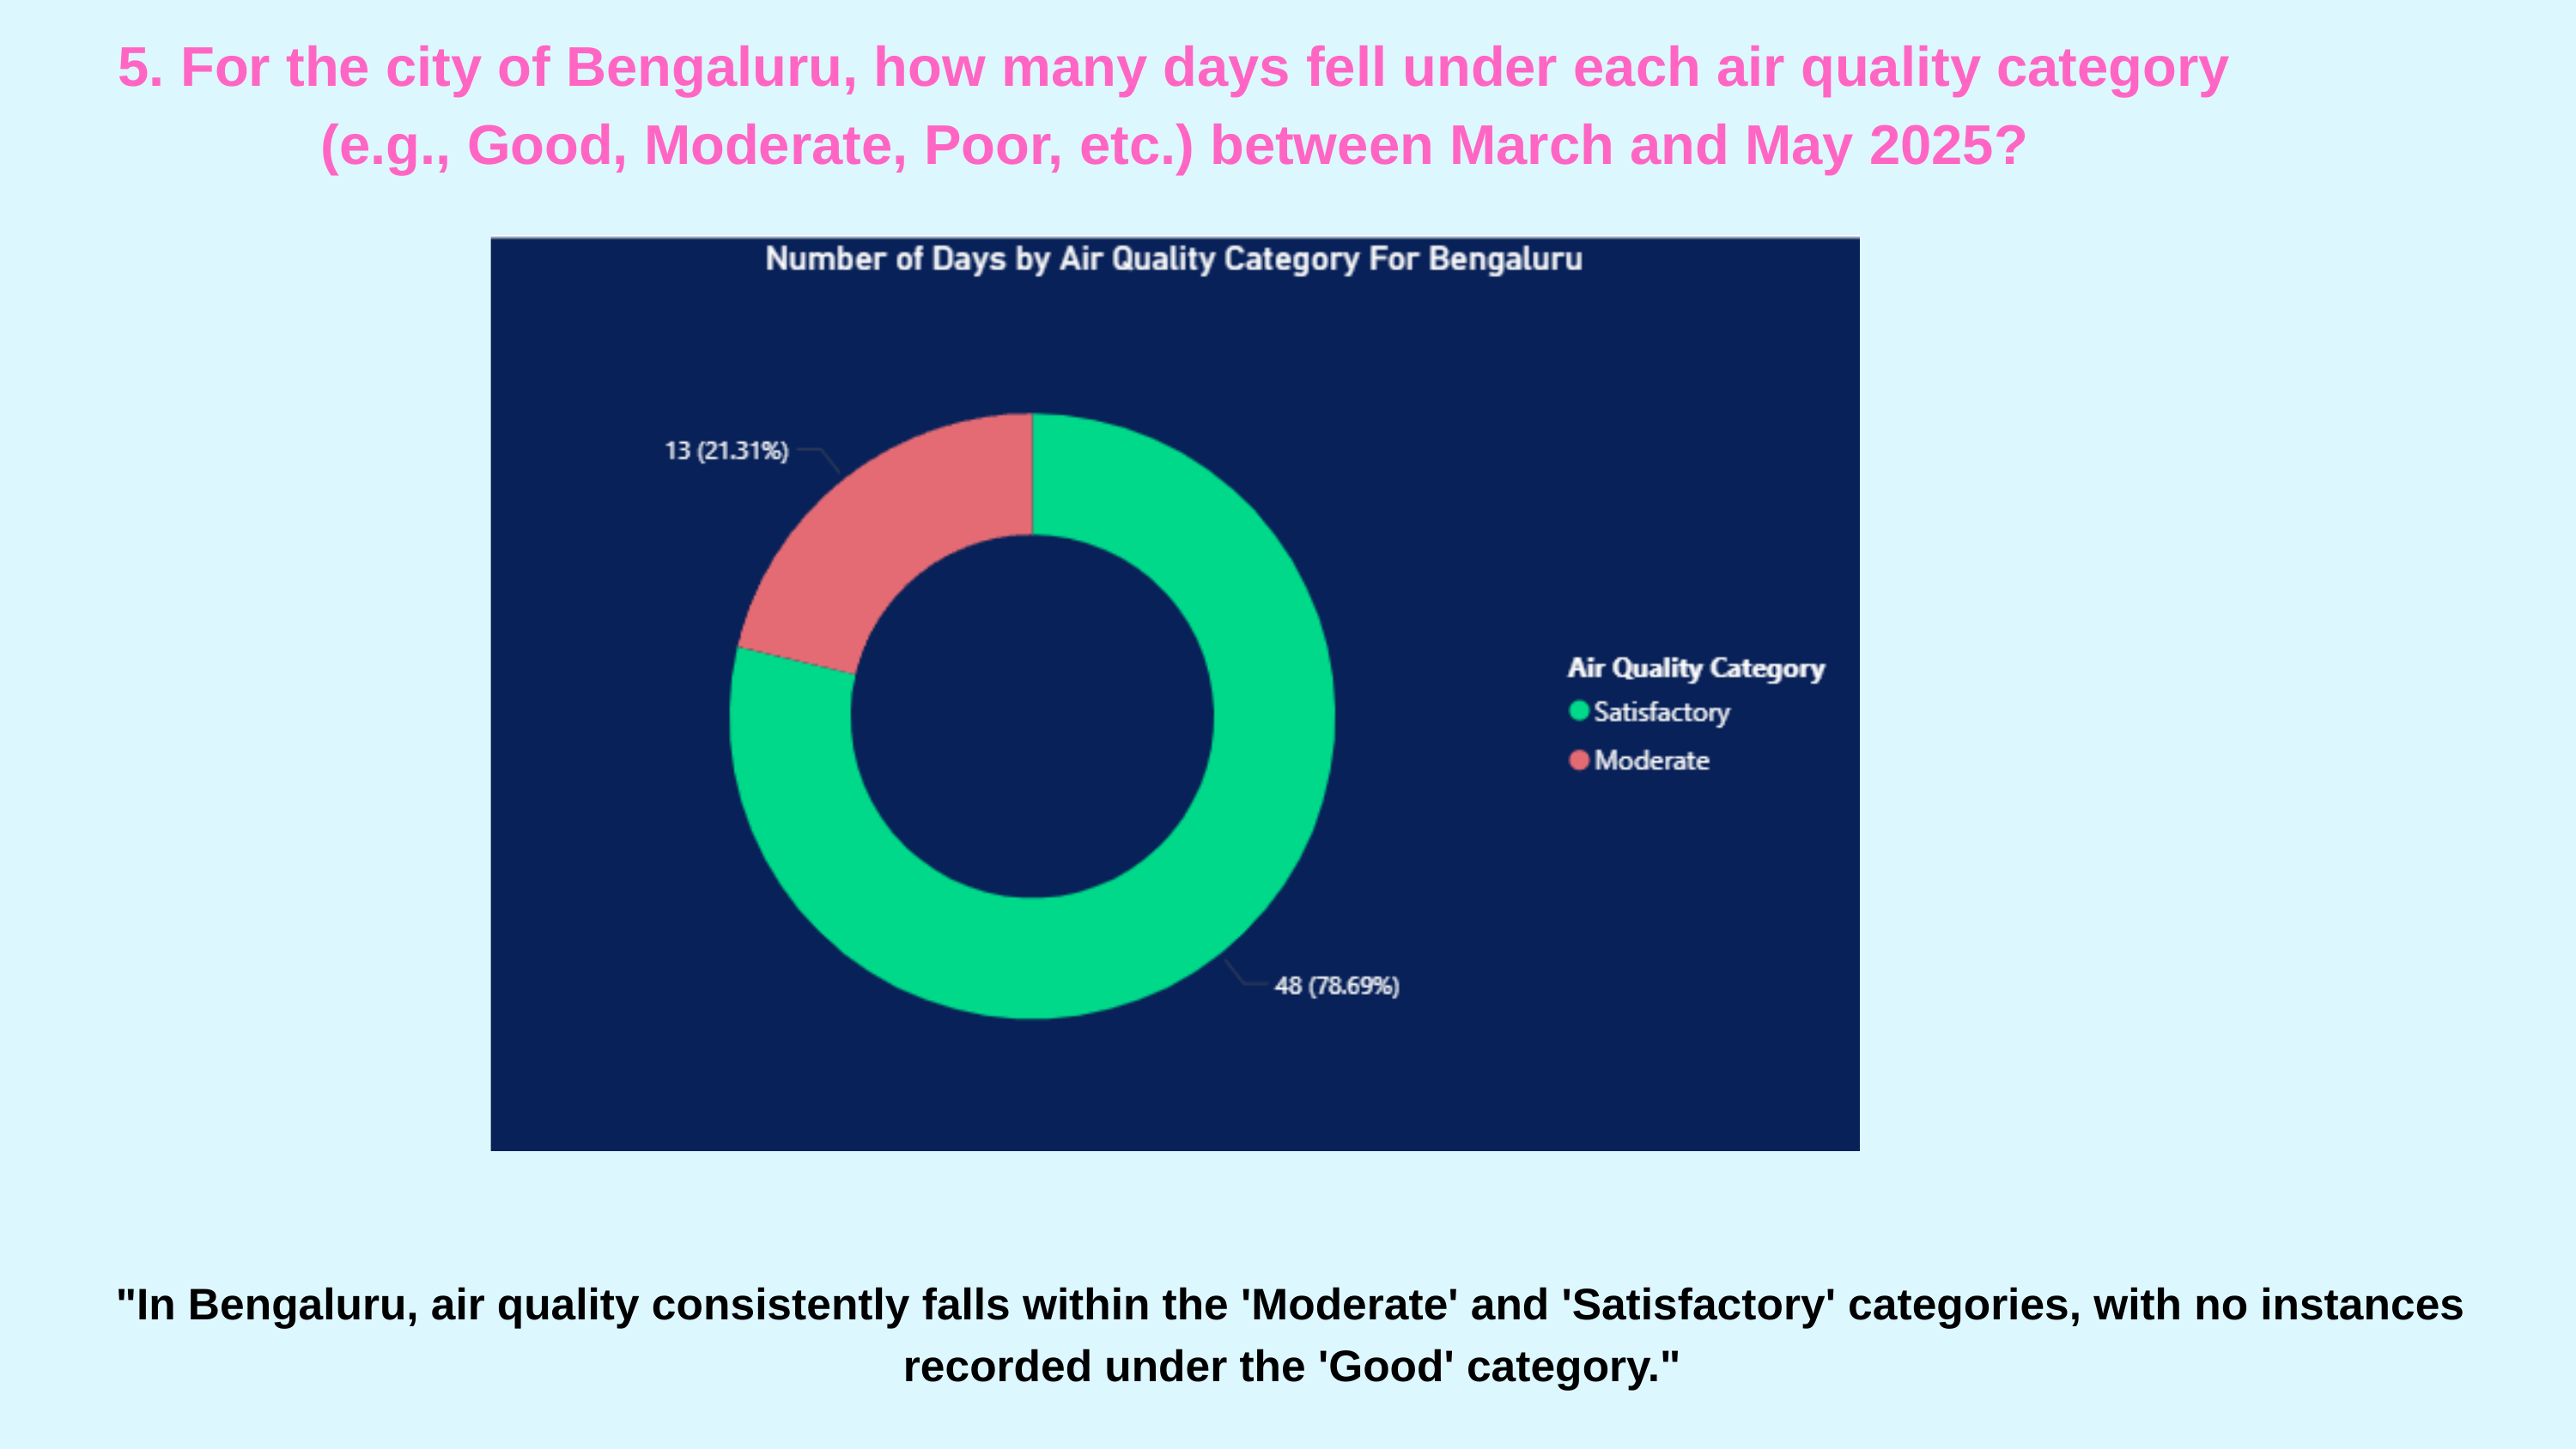

5. For the city of Bengaluru, how many days fell under each air quality category
(e.g., Good, Moderate, Poor, etc.) between March and May 2025?

"In Bengaluru, air quality consistently falls within the 'Moderate' and 'Satisfactory' categories, with no instances recorded under the 'Good' category."